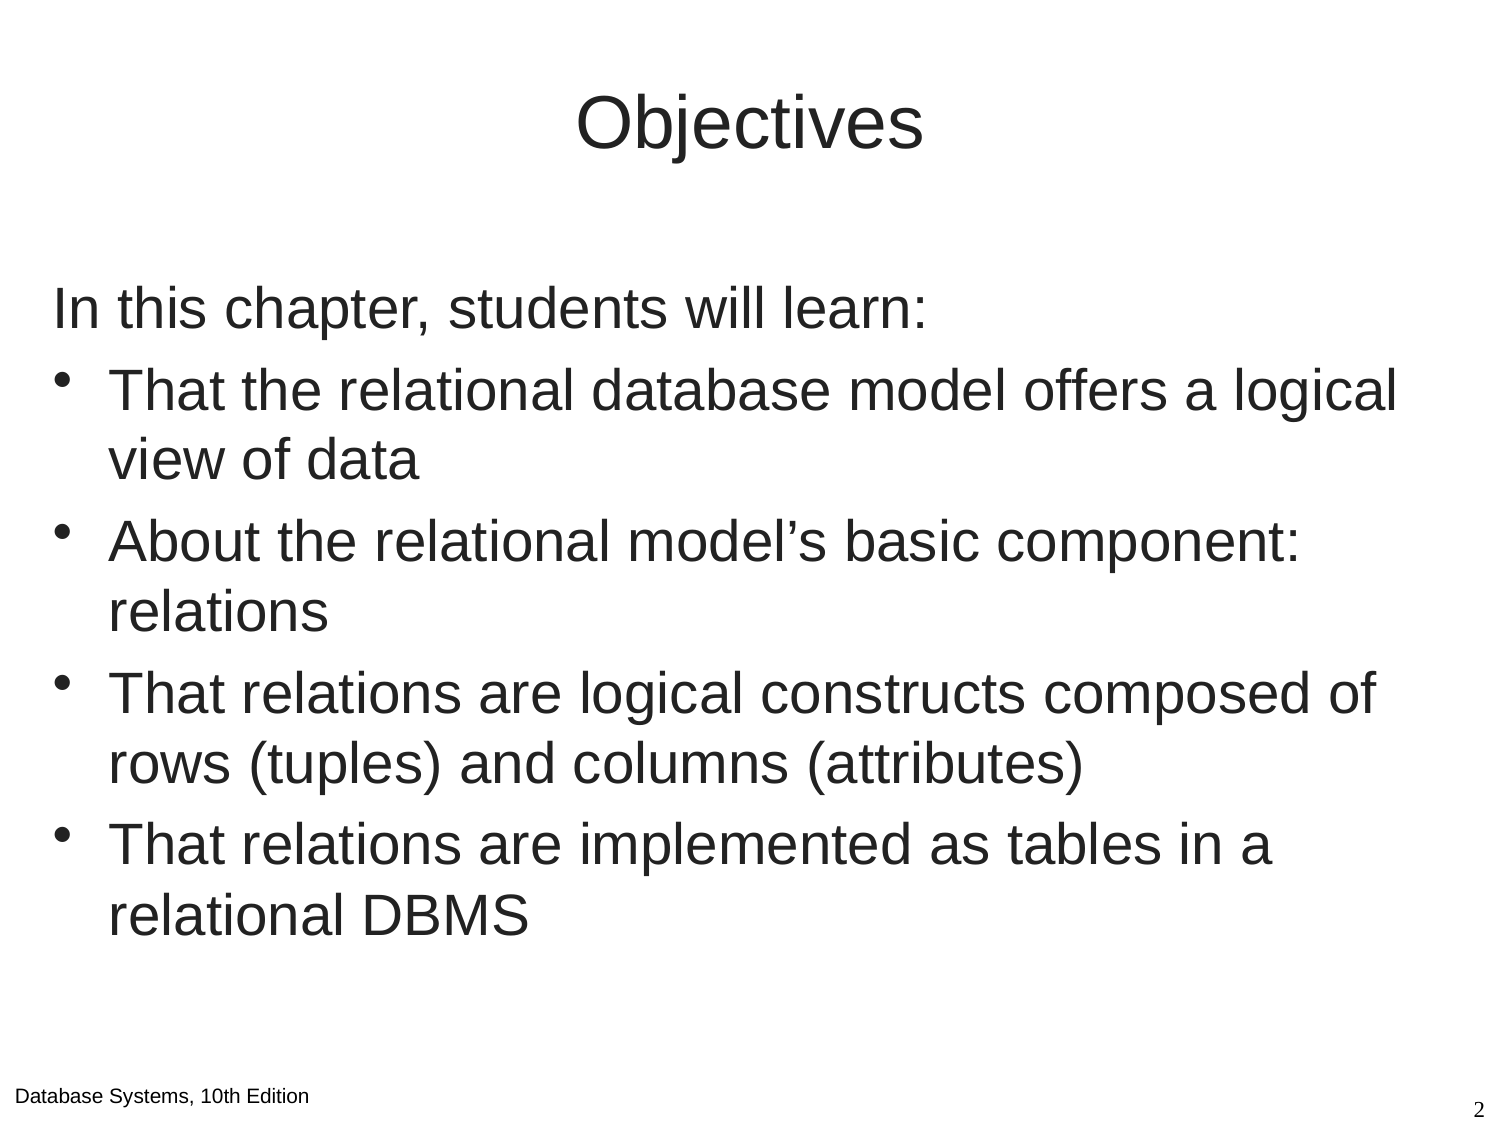

# Objectives
In this chapter, students will learn:
That the relational database model offers a logical view of data
About the relational model’s basic component: relations
That relations are logical constructs composed of rows (tuples) and columns (attributes)
That relations are implemented as tables in a relational DBMS
2